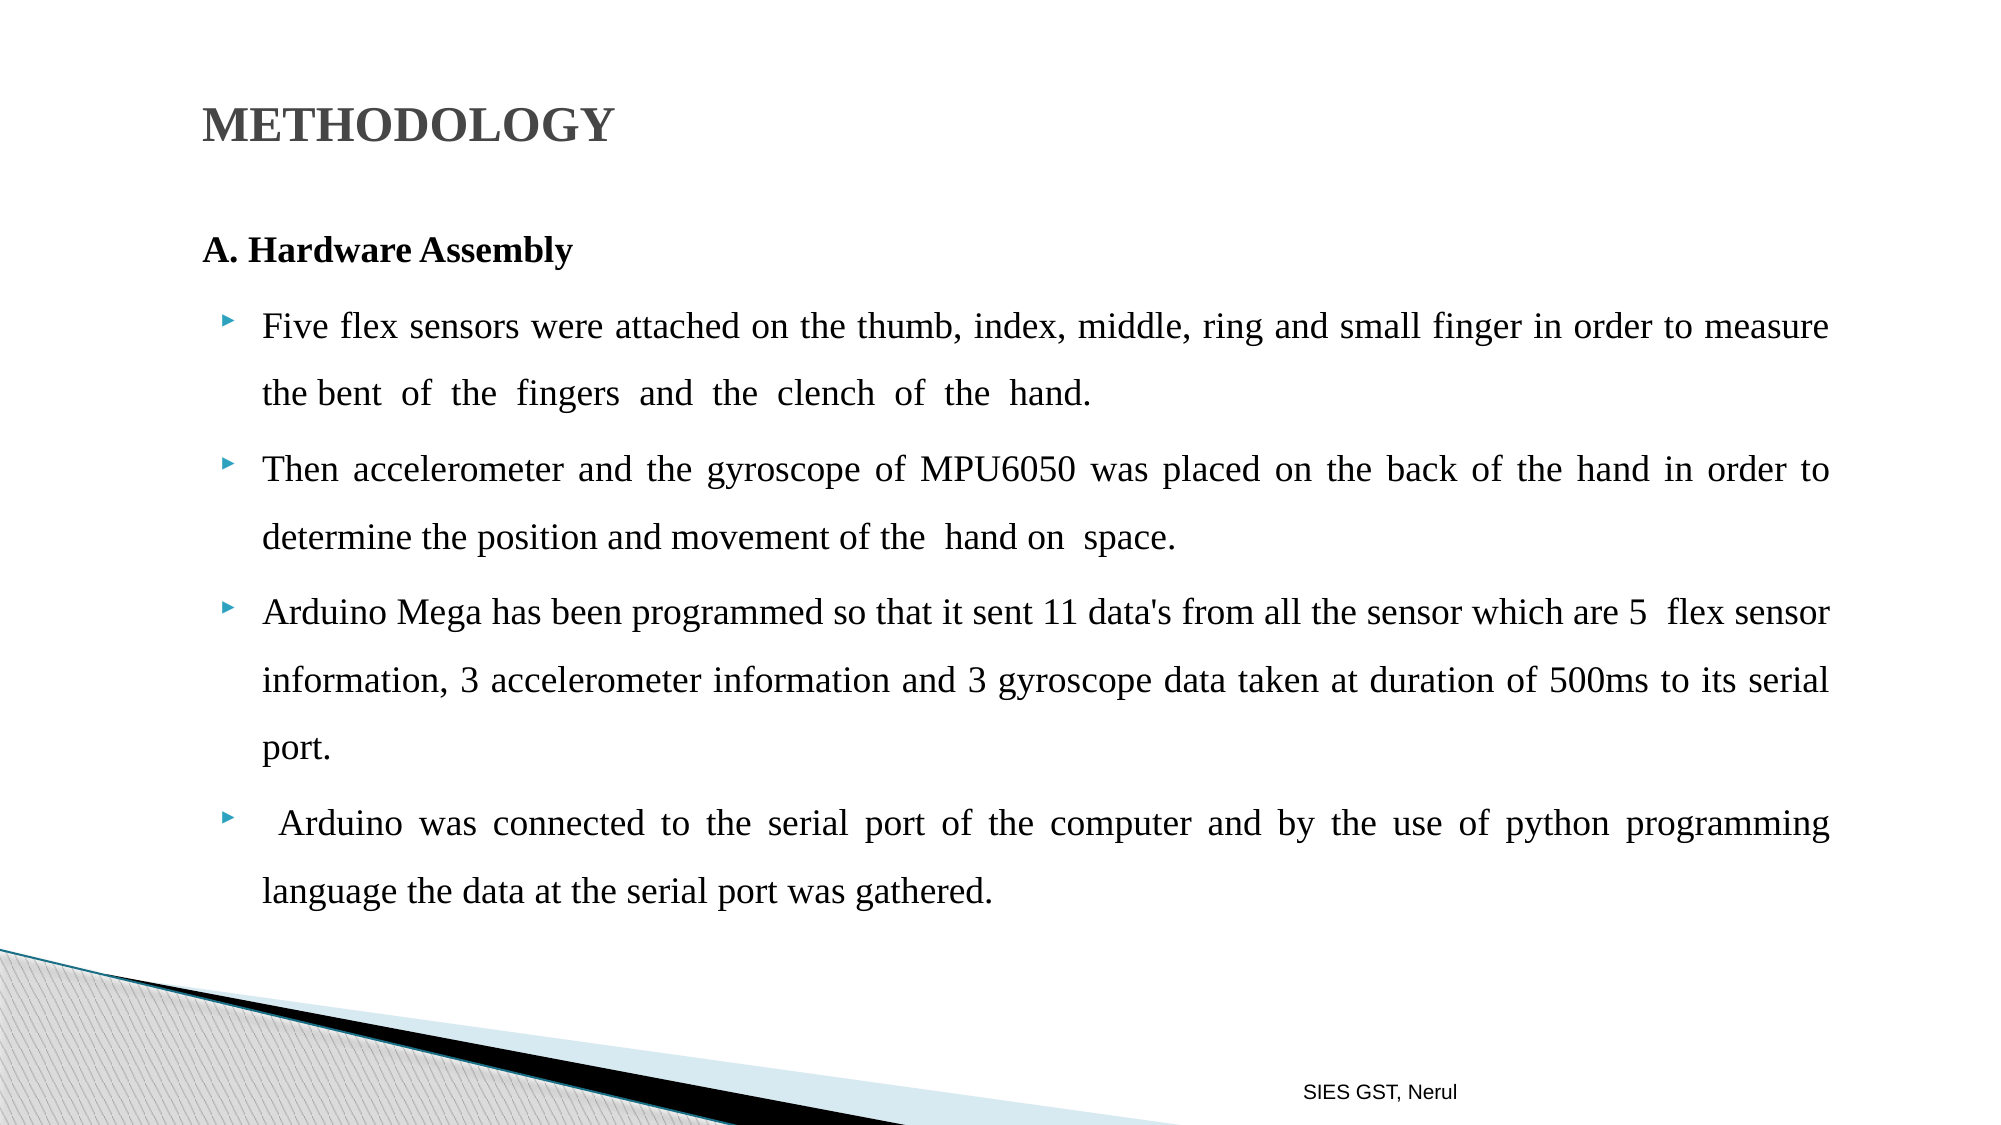

# METHODOLOGY
A. Hardware Assembly
Five flex sensors were attached on the thumb, index, middle, ring and small finger in order to measure the bent  of  the  fingers  and  the  clench  of  the  hand.
Then accelerometer and the gyroscope of MPU6050 was placed on the back of the hand in order to determine the position and movement of the  hand on  space.
Arduino Mega has been programmed so that it sent 11 data's from all the sensor which are 5  flex sensor information, 3 accelerometer information and 3 gyroscope data taken at duration of 500ms to its serial port.
 Arduino was connected to the serial port of the computer and by the use of python programming language the data at the serial port was gathered.

SIES GST, Nerul